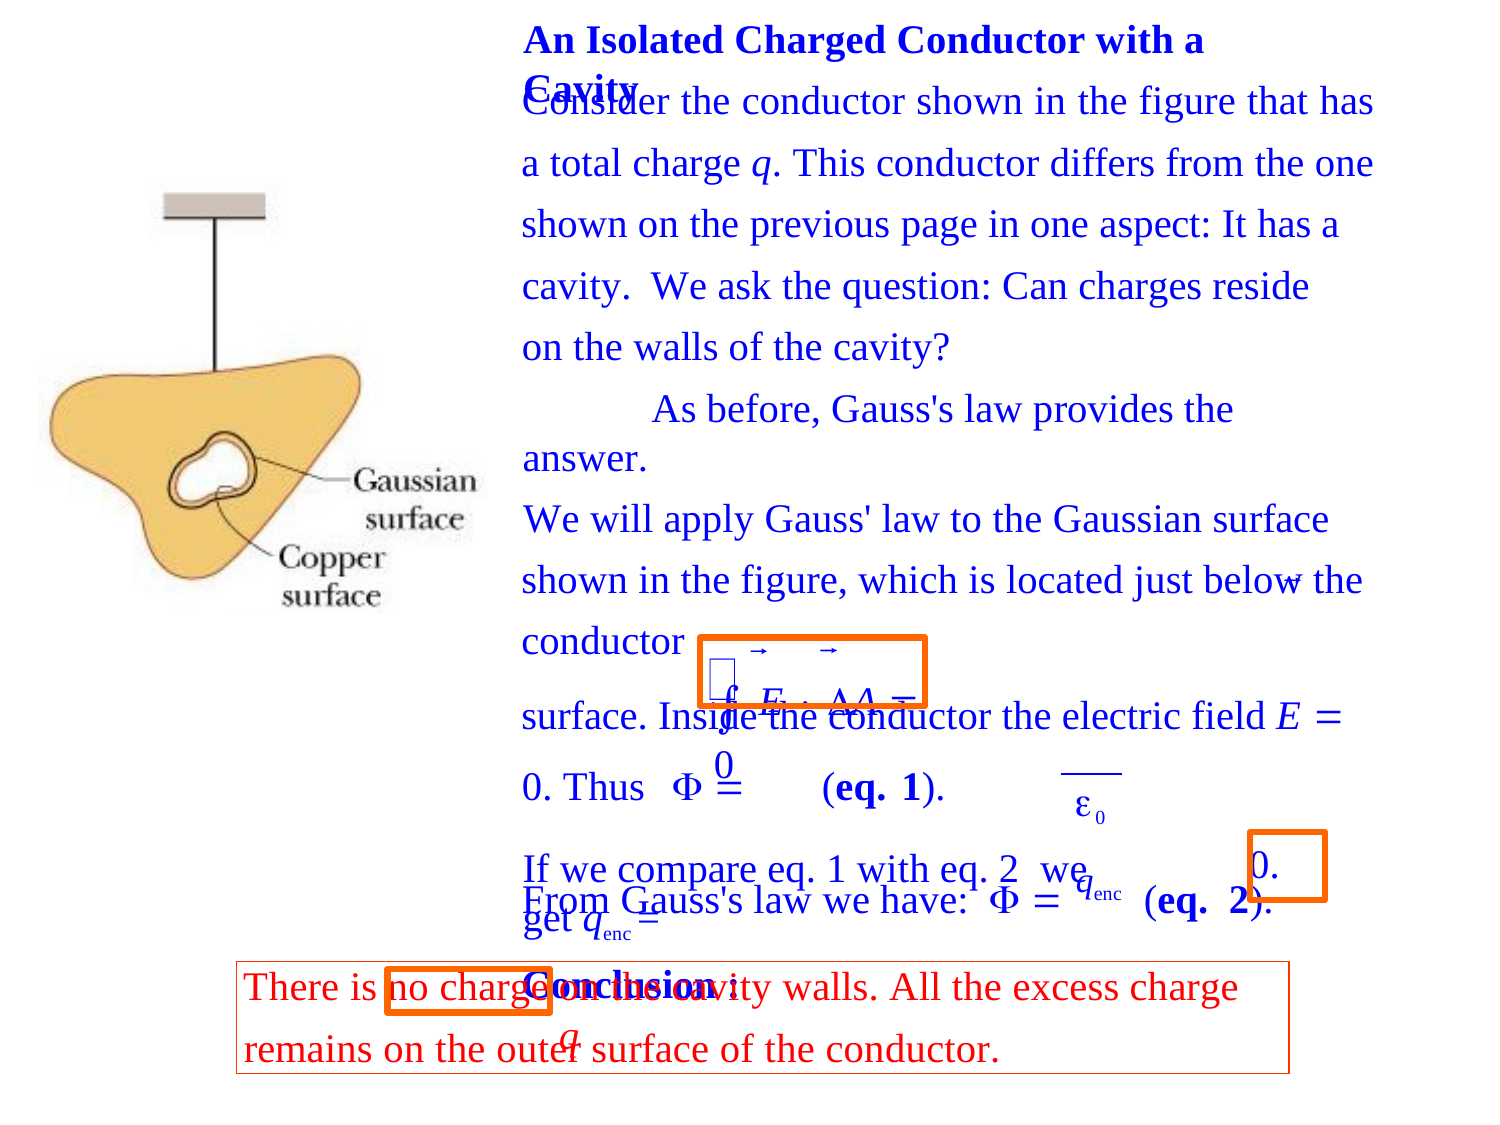

An Isolated Charged Conductor with a Cavity
Consider the conductor shown in the figure that has a total charge q. This conductor differs from the one shown on the previous page in one aspect: It has a
We ask the question: Can charges reside on the walls of the cavity?

As before, Gauss's law provides the answer.
We will apply Gauss' law to the Gaussian surface shown in the figure, which is located just below the conductor
surface. Inside the conductor the electric field E = 0. Thus	Φ =	(eq. 1).

From Gauss's law we have:  Φ = qenc	(eq.  2).
cavity.

∫ E ⋅ ΔA = 0

ε0

If we compare eq. 1 with eq. 2  we get qenc =

Conclusion :

0.
There is
no charge
on the cavity walls. All the excess charge q

remains on the outer surface of the conductor.